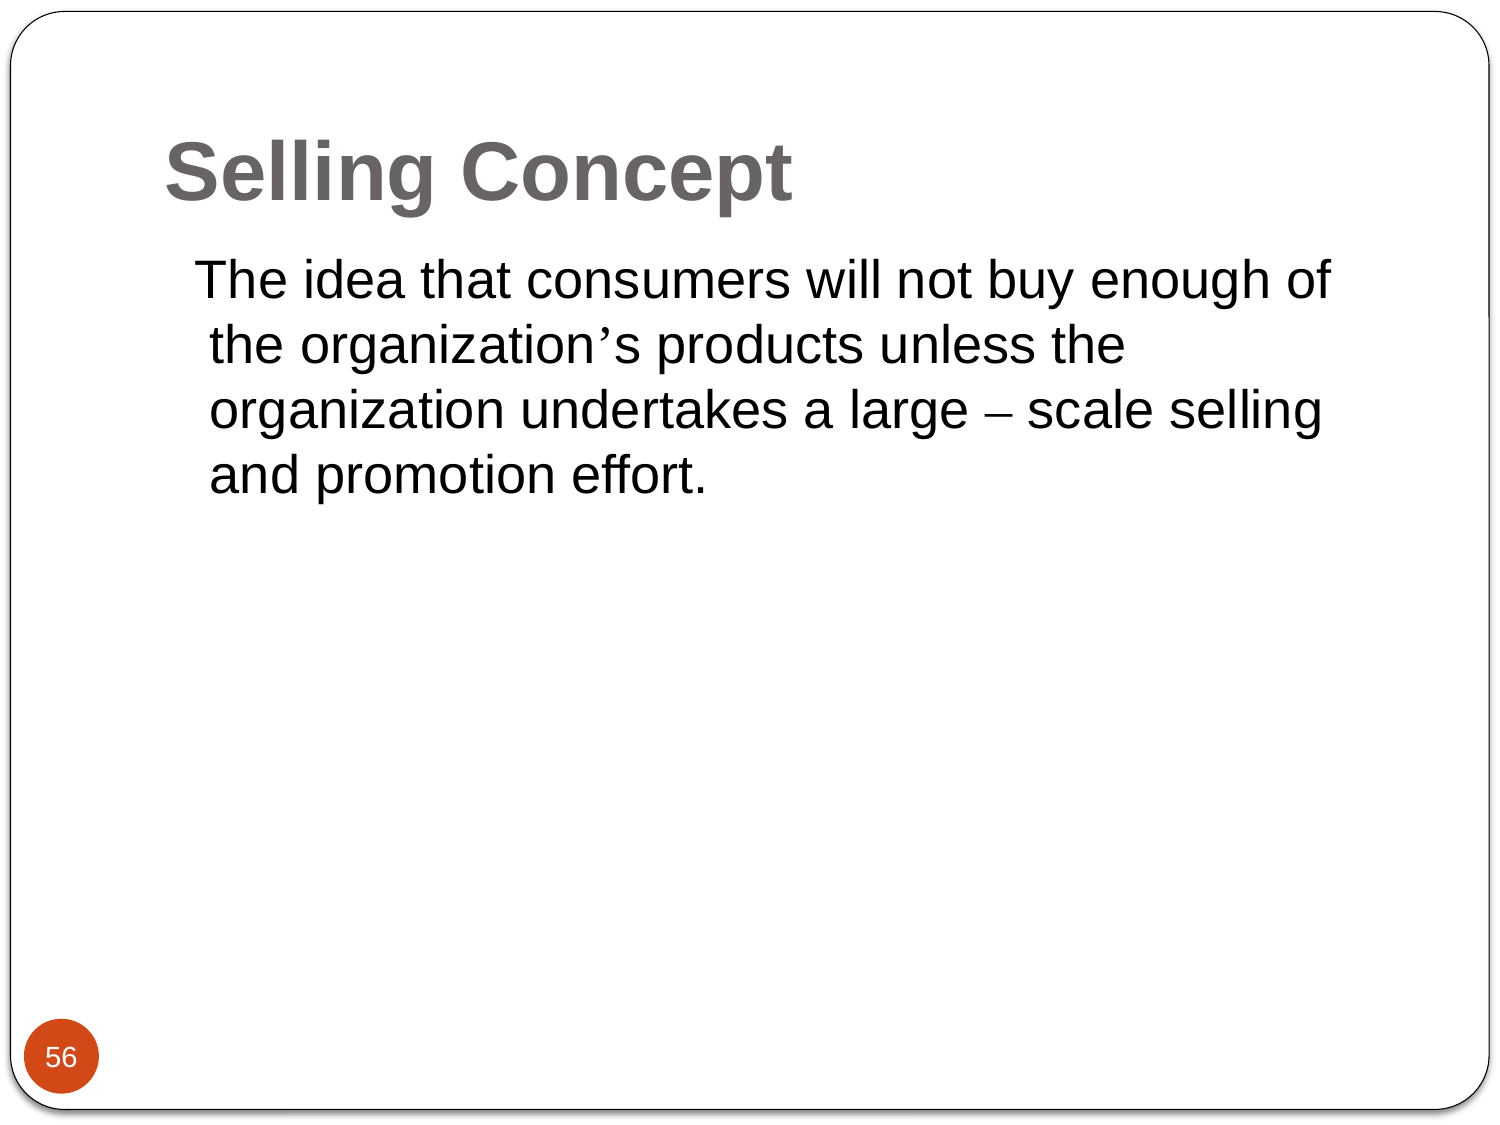

# Selling Concept
  The idea that consumers will not buy enough of the organization’s products unless the organization undertakes a large – scale selling and promotion effort.
56